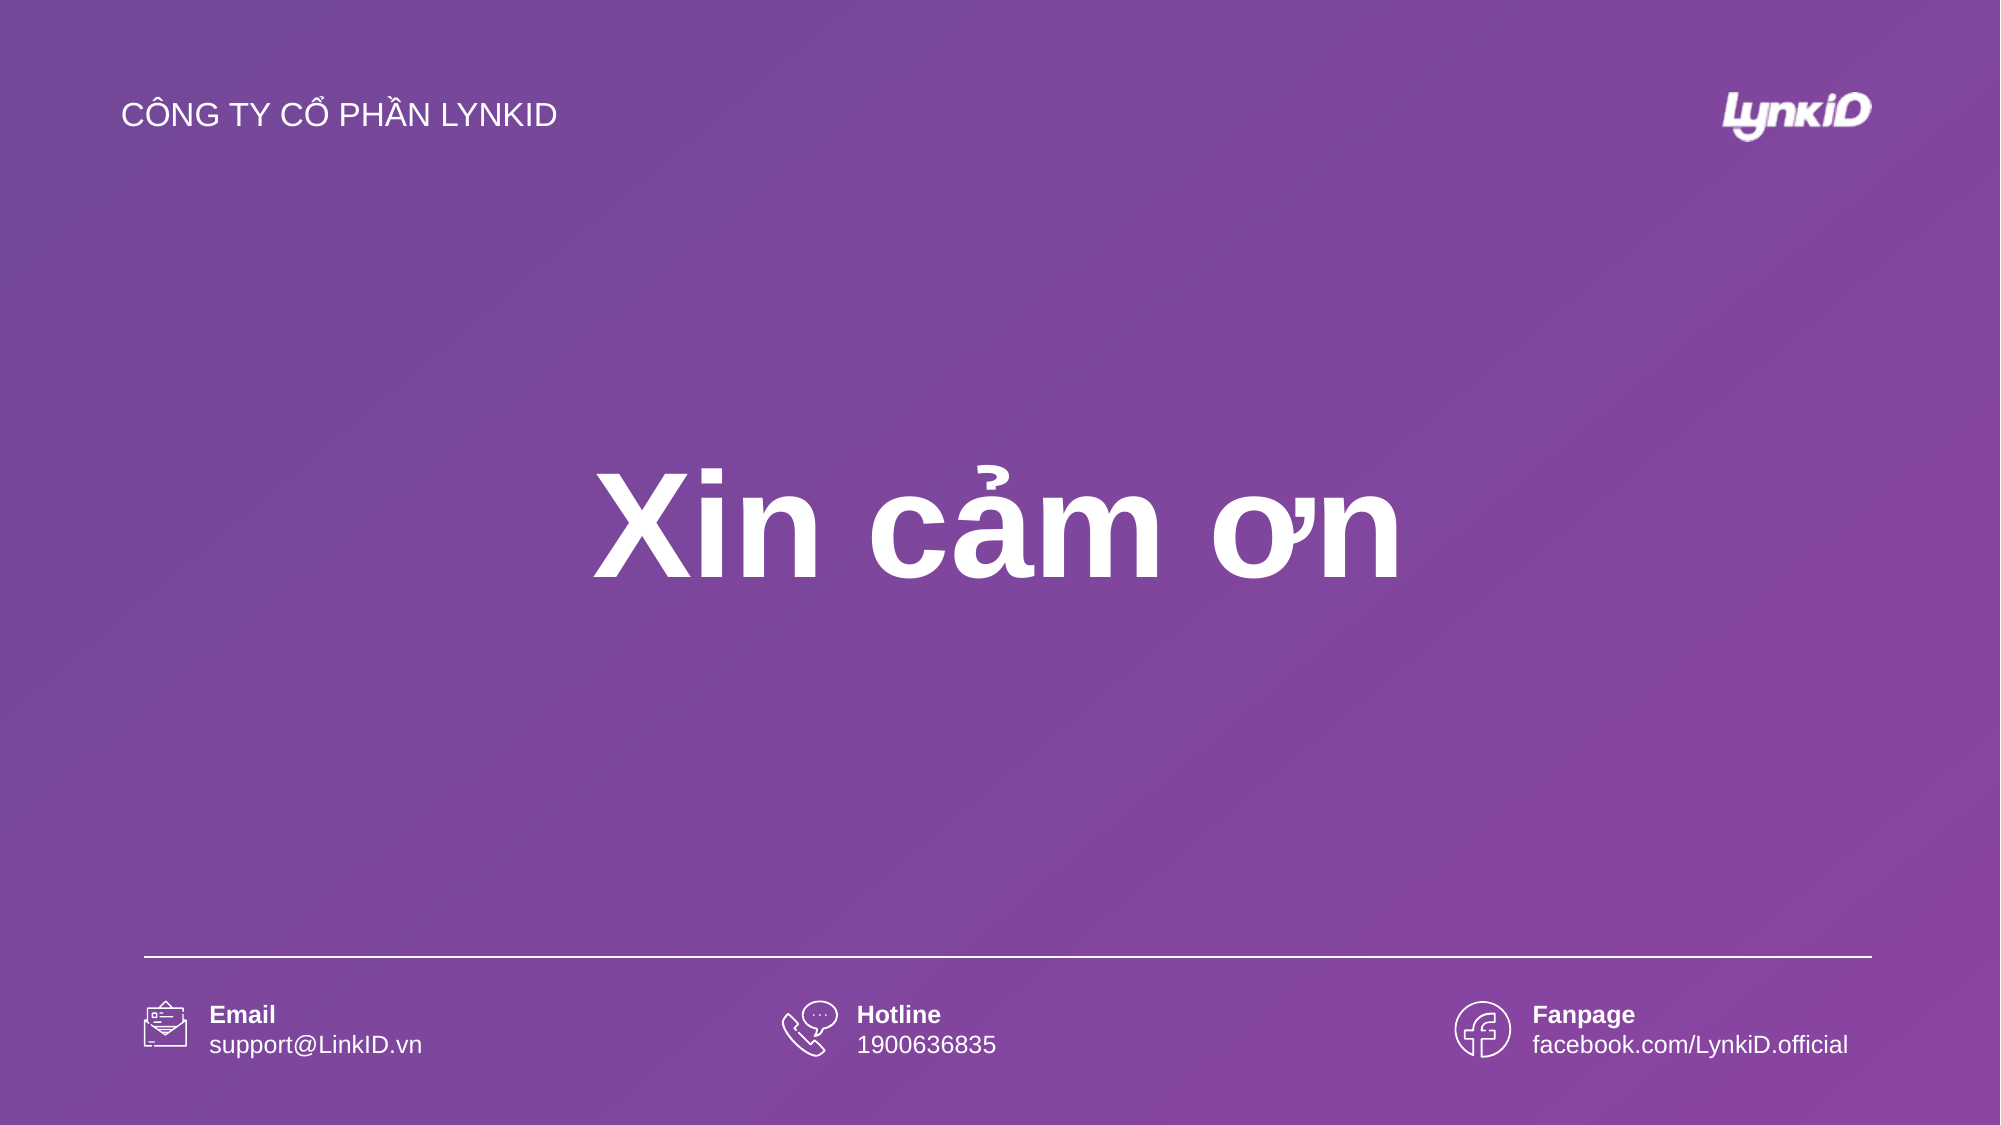

CÔNG TY CỔ PHẦN LYNKID
Xin cảm ơn
Email
support@LinkID.vn
Hotline
1900636835
Fanpage
facebook.com/LynkiD.official